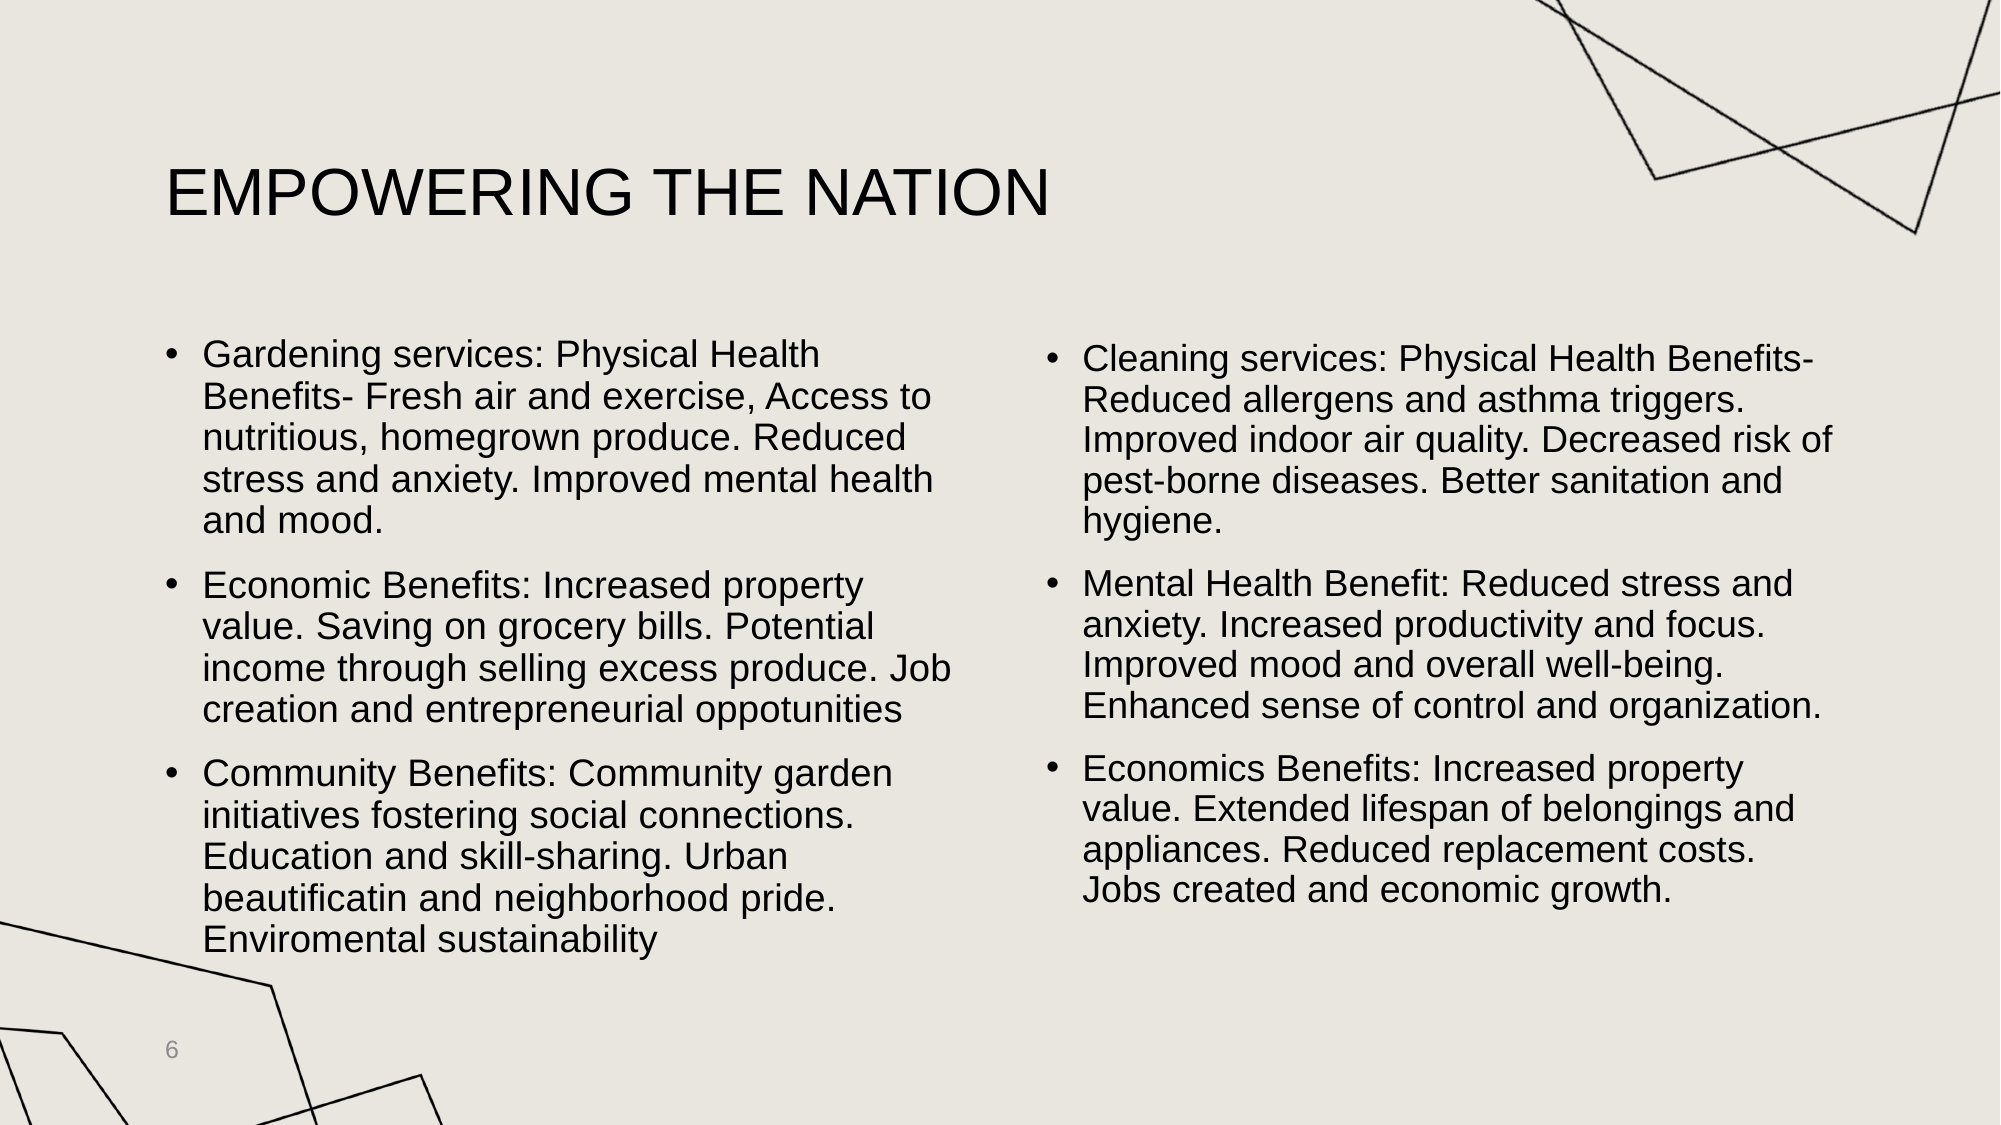

# Empowering the nation
Gardening services: Physical Health Benefits- Fresh air and exercise, Access to nutritious, homegrown produce. Reduced stress and anxiety. Improved mental health and mood.
Economic Benefits: Increased property value. Saving on grocery bills. Potential income through selling excess produce. Job creation and entrepreneurial oppotunities
Community Benefits: Community garden initiatives fostering social connections. Education and skill-sharing. Urban beautificatin and neighborhood pride. Enviromental sustainability
Cleaning services: Physical Health Benefits- Reduced allergens and asthma triggers. Improved indoor air quality. Decreased risk of pest-borne diseases. Better sanitation and hygiene.
Mental Health Benefit: Reduced stress and anxiety. Increased productivity and focus. Improved mood and overall well-being. Enhanced sense of control and organization.
Economics Benefits: Increased property value. Extended lifespan of belongings and appliances. Reduced replacement costs. Jobs created and economic growth.
6